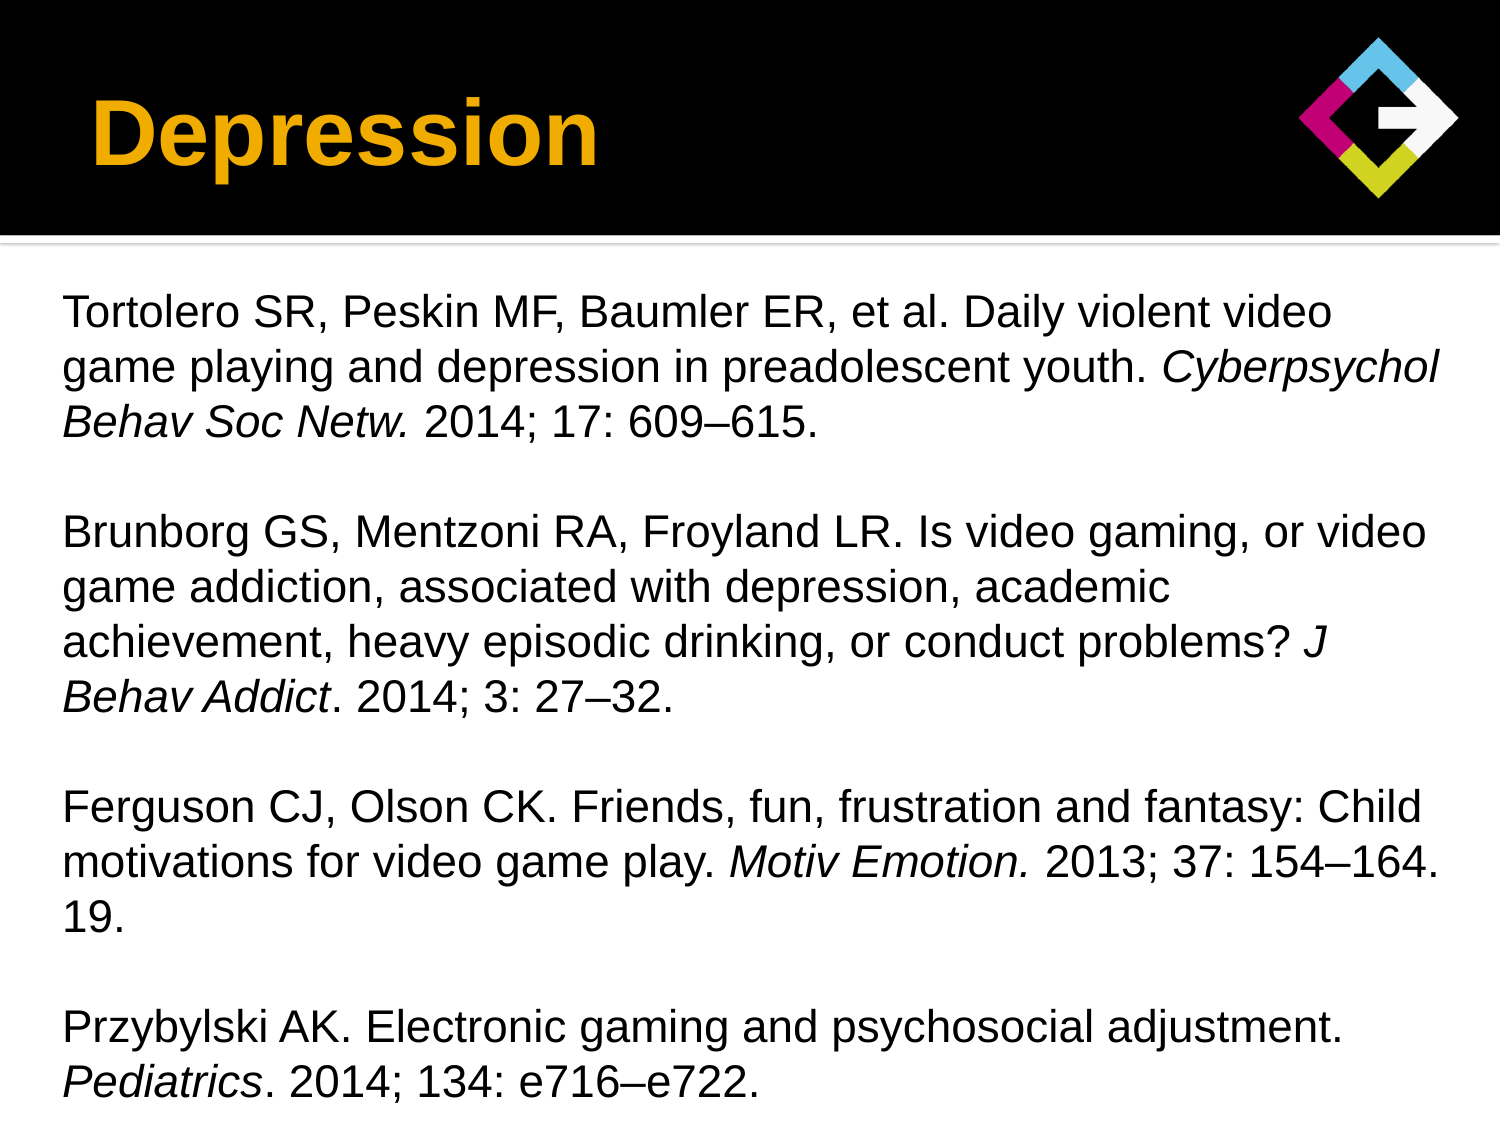

# Depression
Tortolero SR, Peskin MF, Baumler ER, et al. Daily violent video game playing and depression in preadolescent youth. Cyberpsychol Behav Soc Netw. 2014; 17: 609–615.

Brunborg GS, Mentzoni RA, Froyland LR. Is video gaming, or video game addiction, associated with depression, academic achievement, heavy episodic drinking, or conduct problems? J Behav Addict. 2014; 3: 27–32.

Ferguson CJ, Olson CK. Friends, fun, frustration and fantasy: Child motivations for video game play. Motiv Emotion. 2013; 37: 154–164. 19.

Przybylski AK. Electronic gaming and psychosocial adjustment. Pediatrics. 2014; 134: e716–e722.